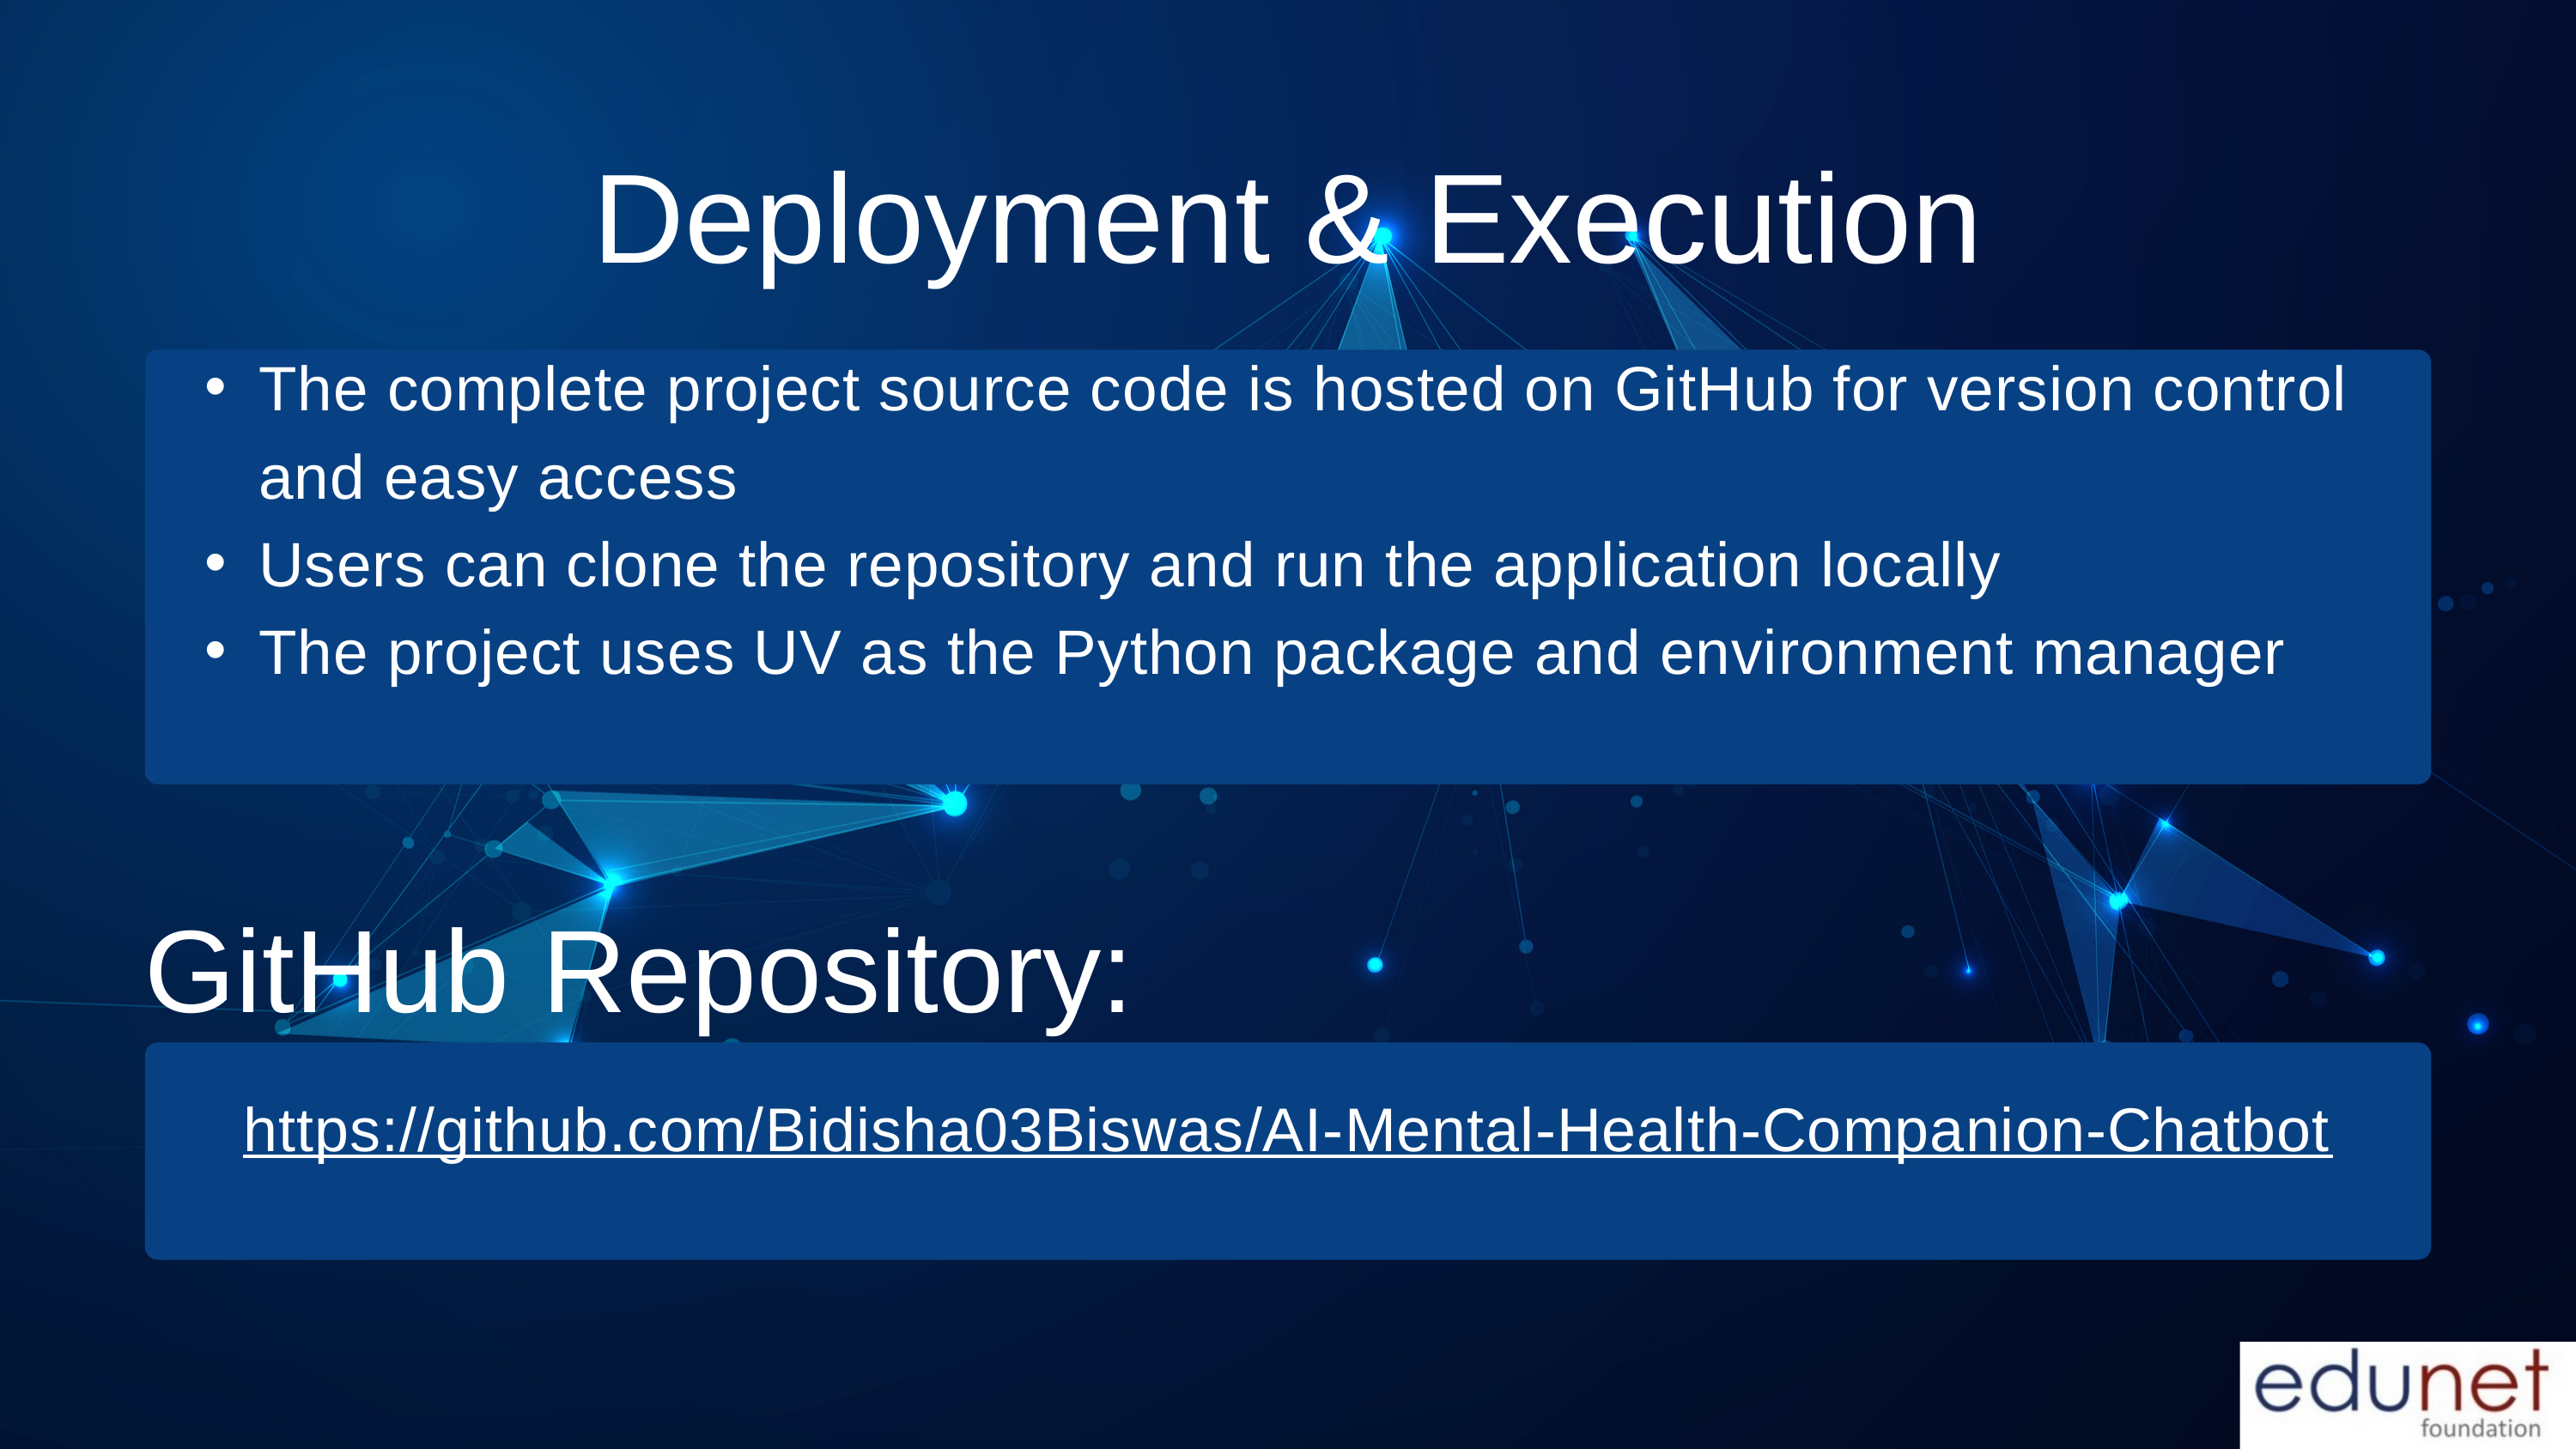

Deployment & Execution

The complete project source code is hosted on GitHub for version control and easy access
Users can clone the repository and run the application locally
The project uses UV as the Python package and environment manager

GitHub Repository:

https://github.com/Bidisha03Biswas/AI-Mental-Health-Companion-Chatbot